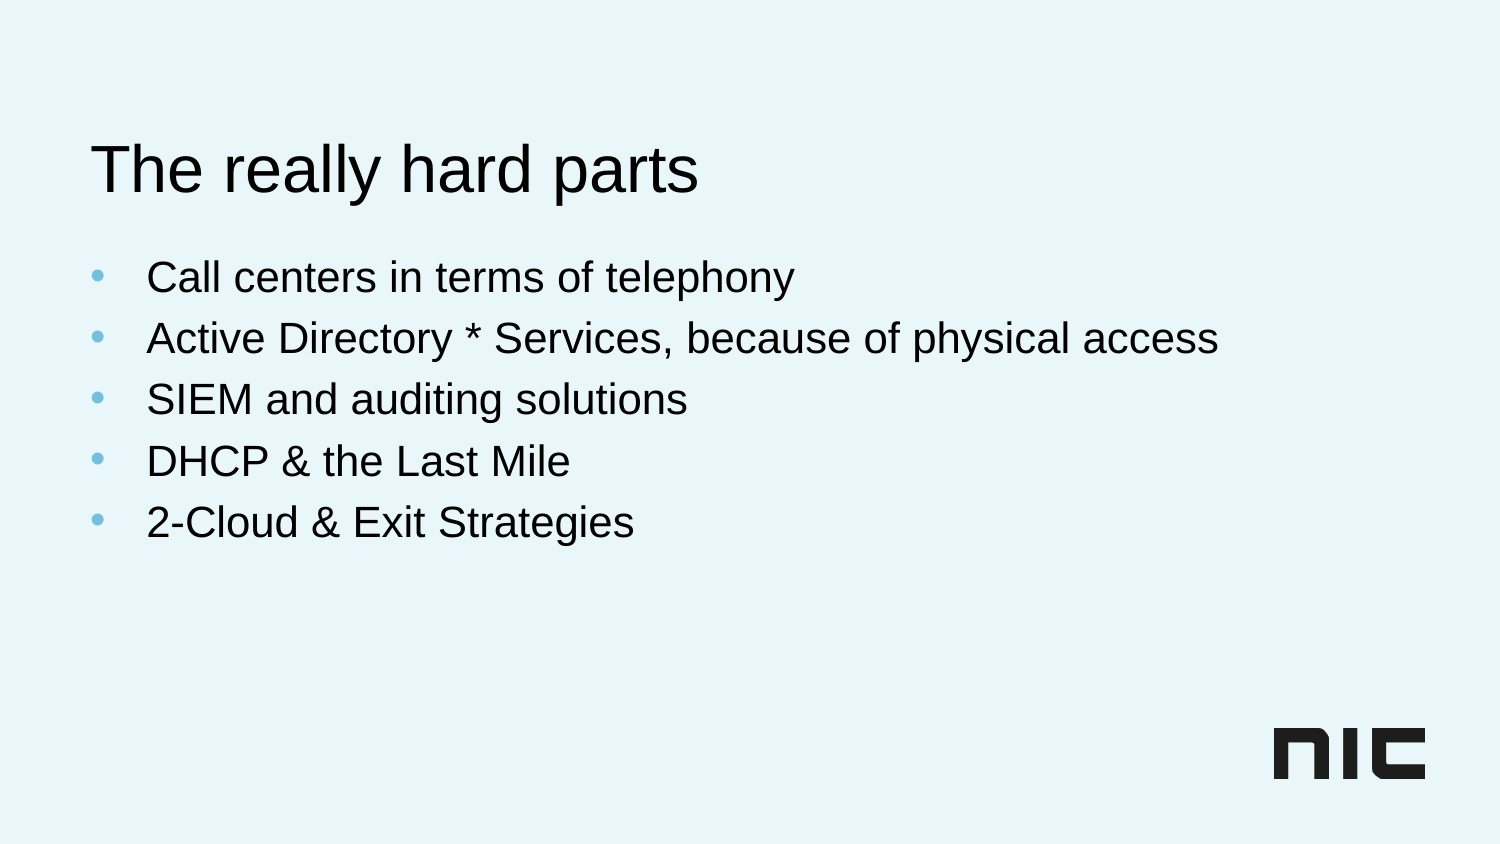

# The really hard parts
Call centers in terms of telephony
Active Directory * Services, because of physical access
SIEM and auditing solutions
DHCP & the Last Mile
2-Cloud & Exit Strategies